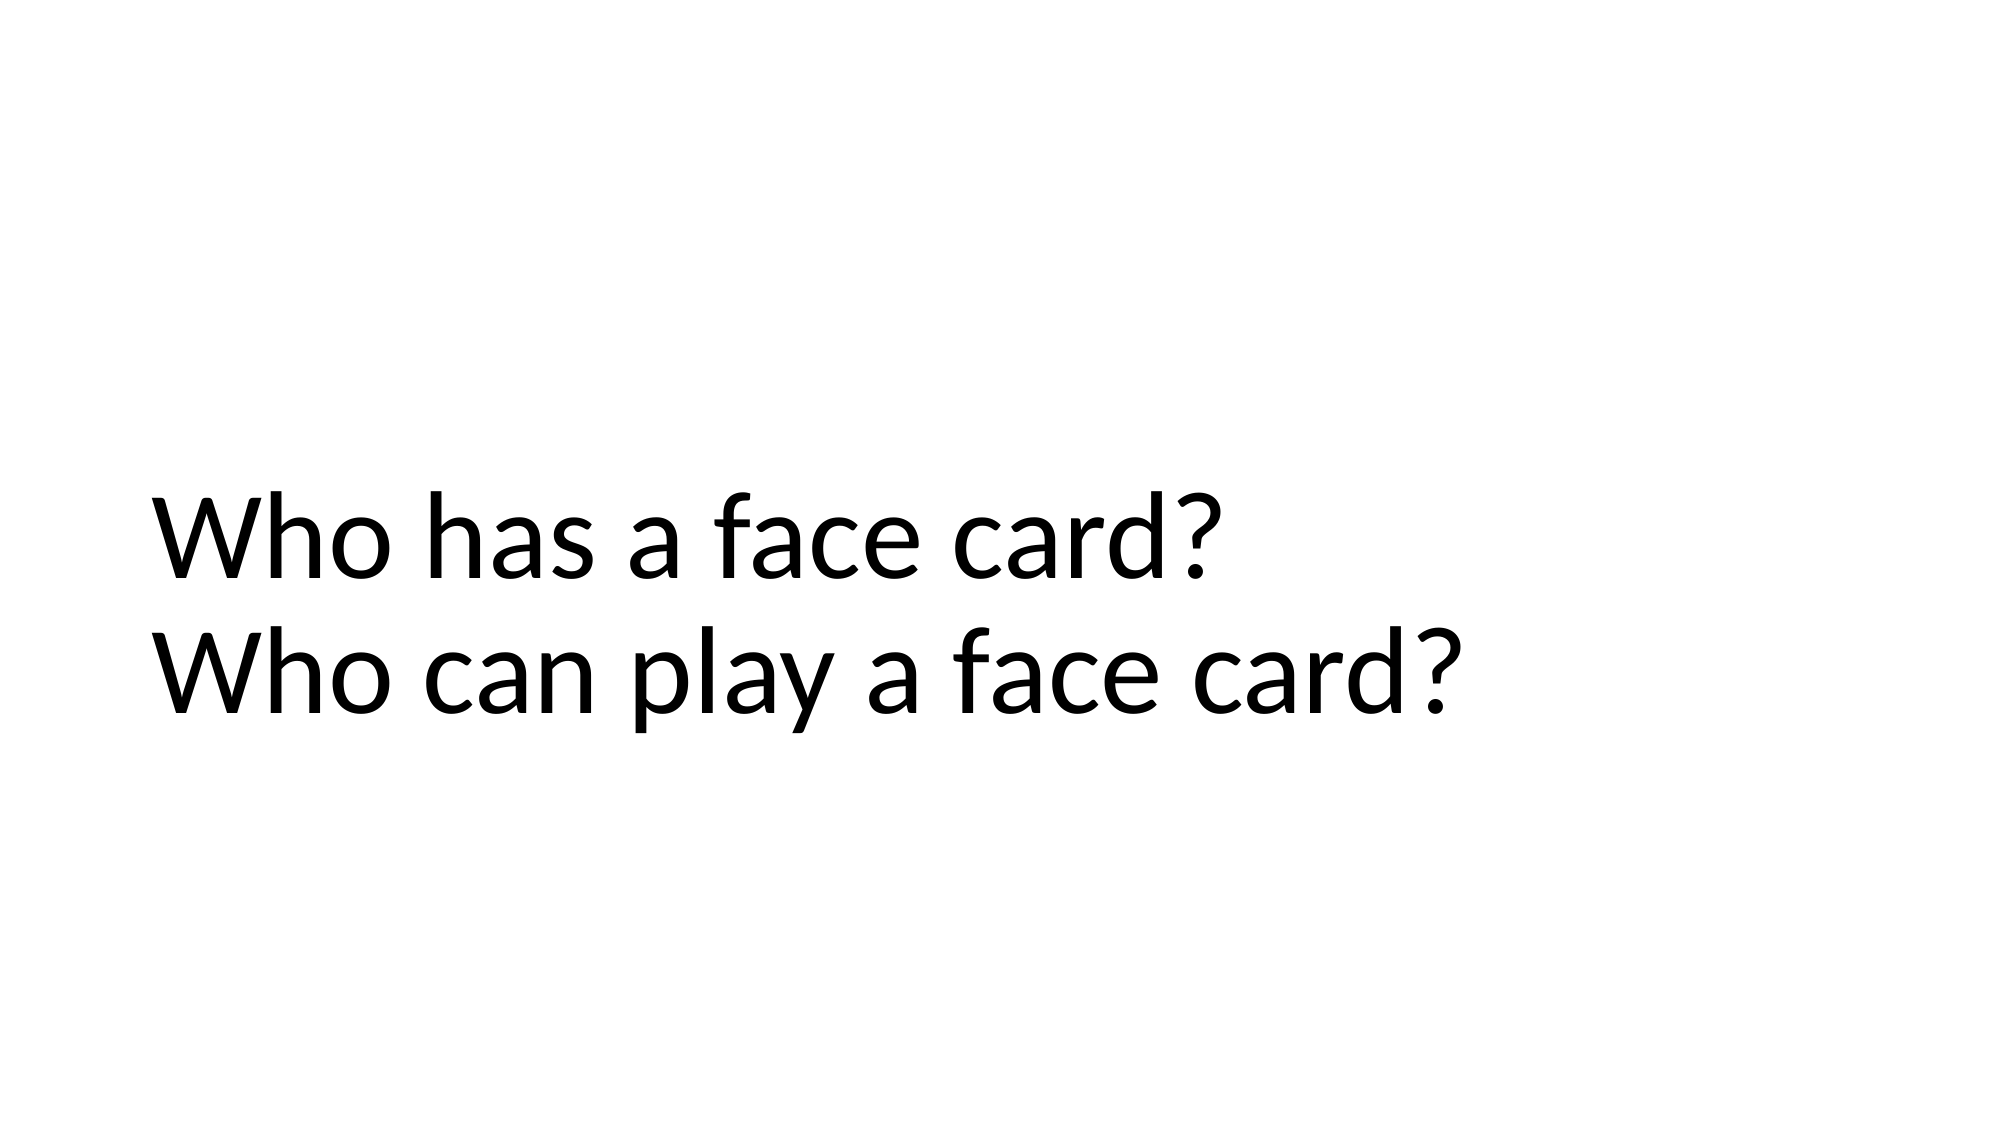

# Who has a face card? Who can play a face card?